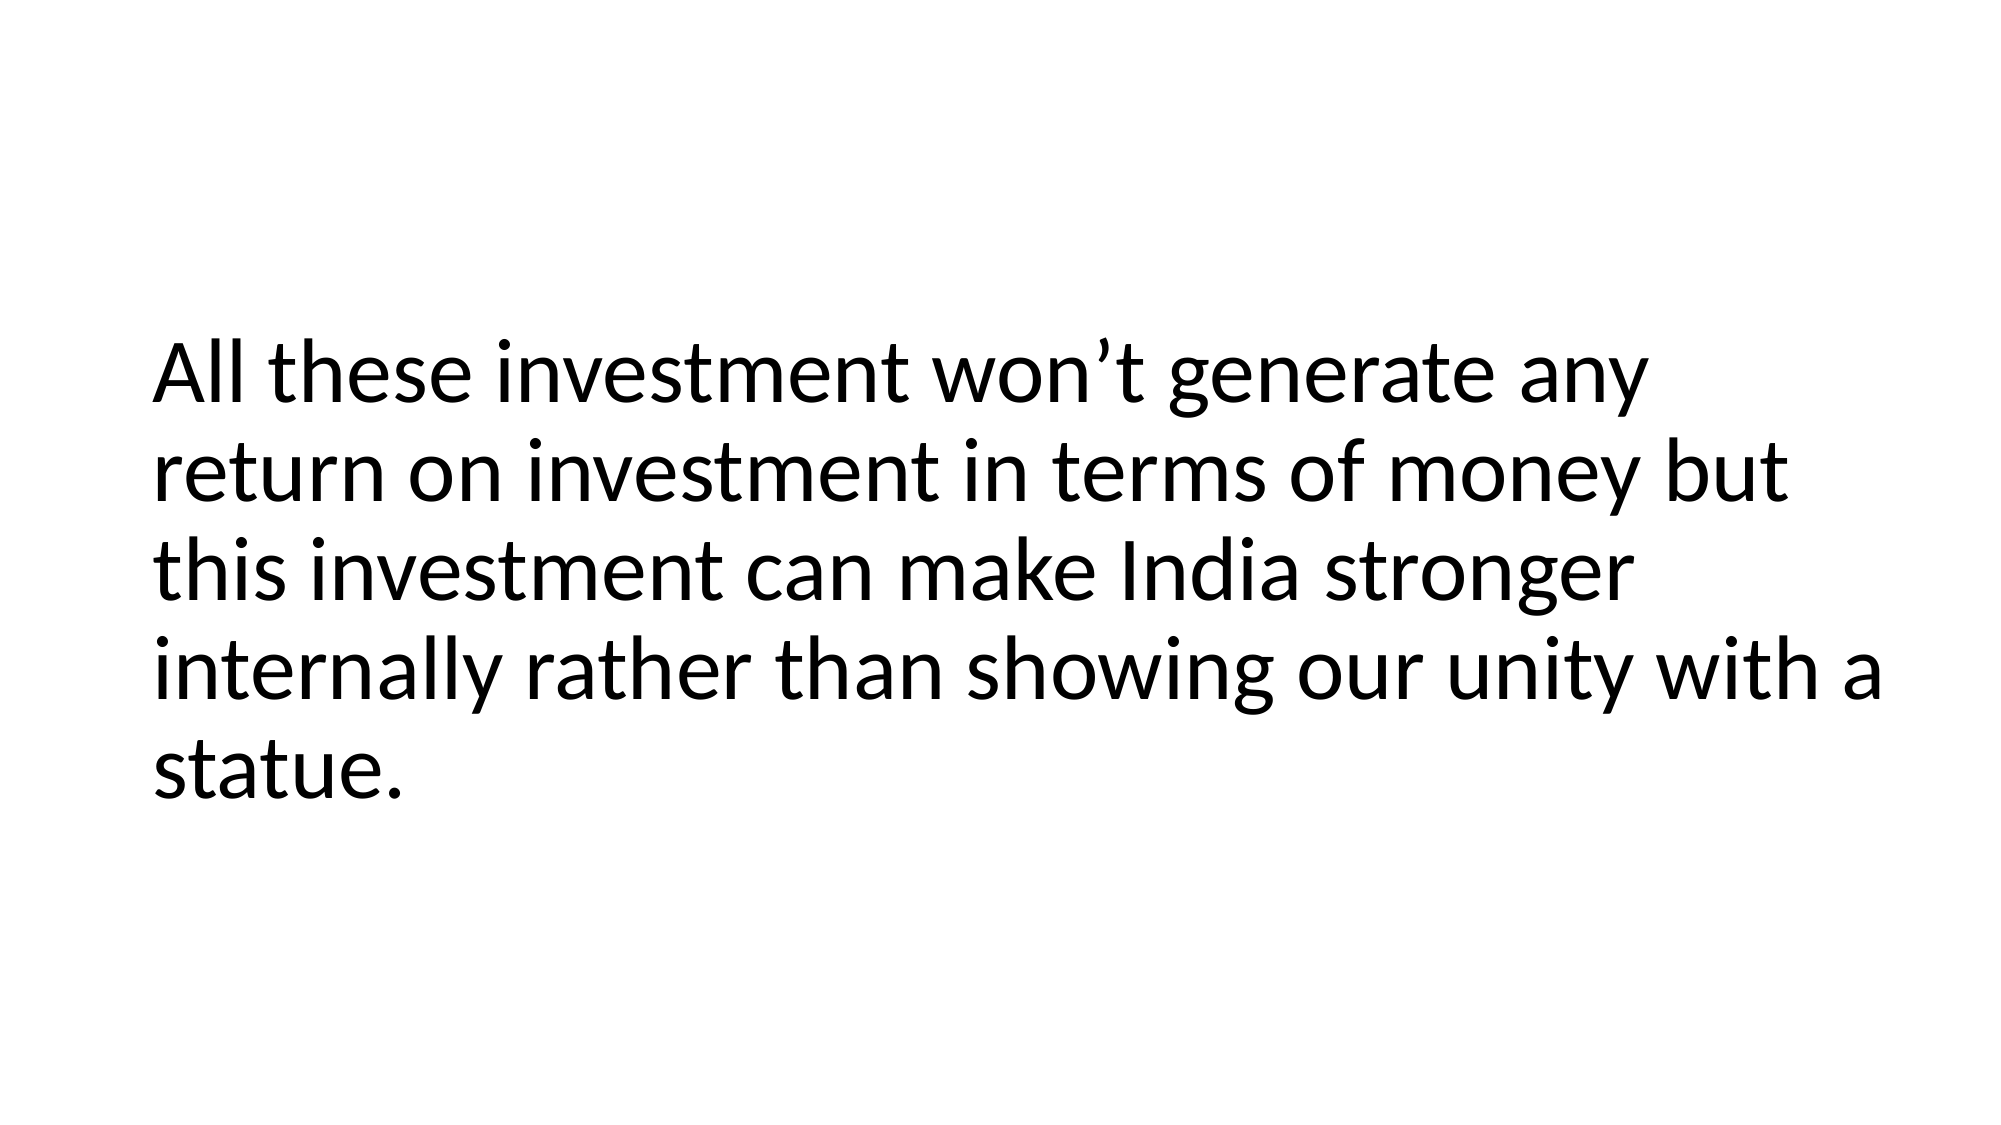

# All these investment won’t generate any return on investment in terms of money but this investment can make India stronger internally rather than showing our unity with a statue.